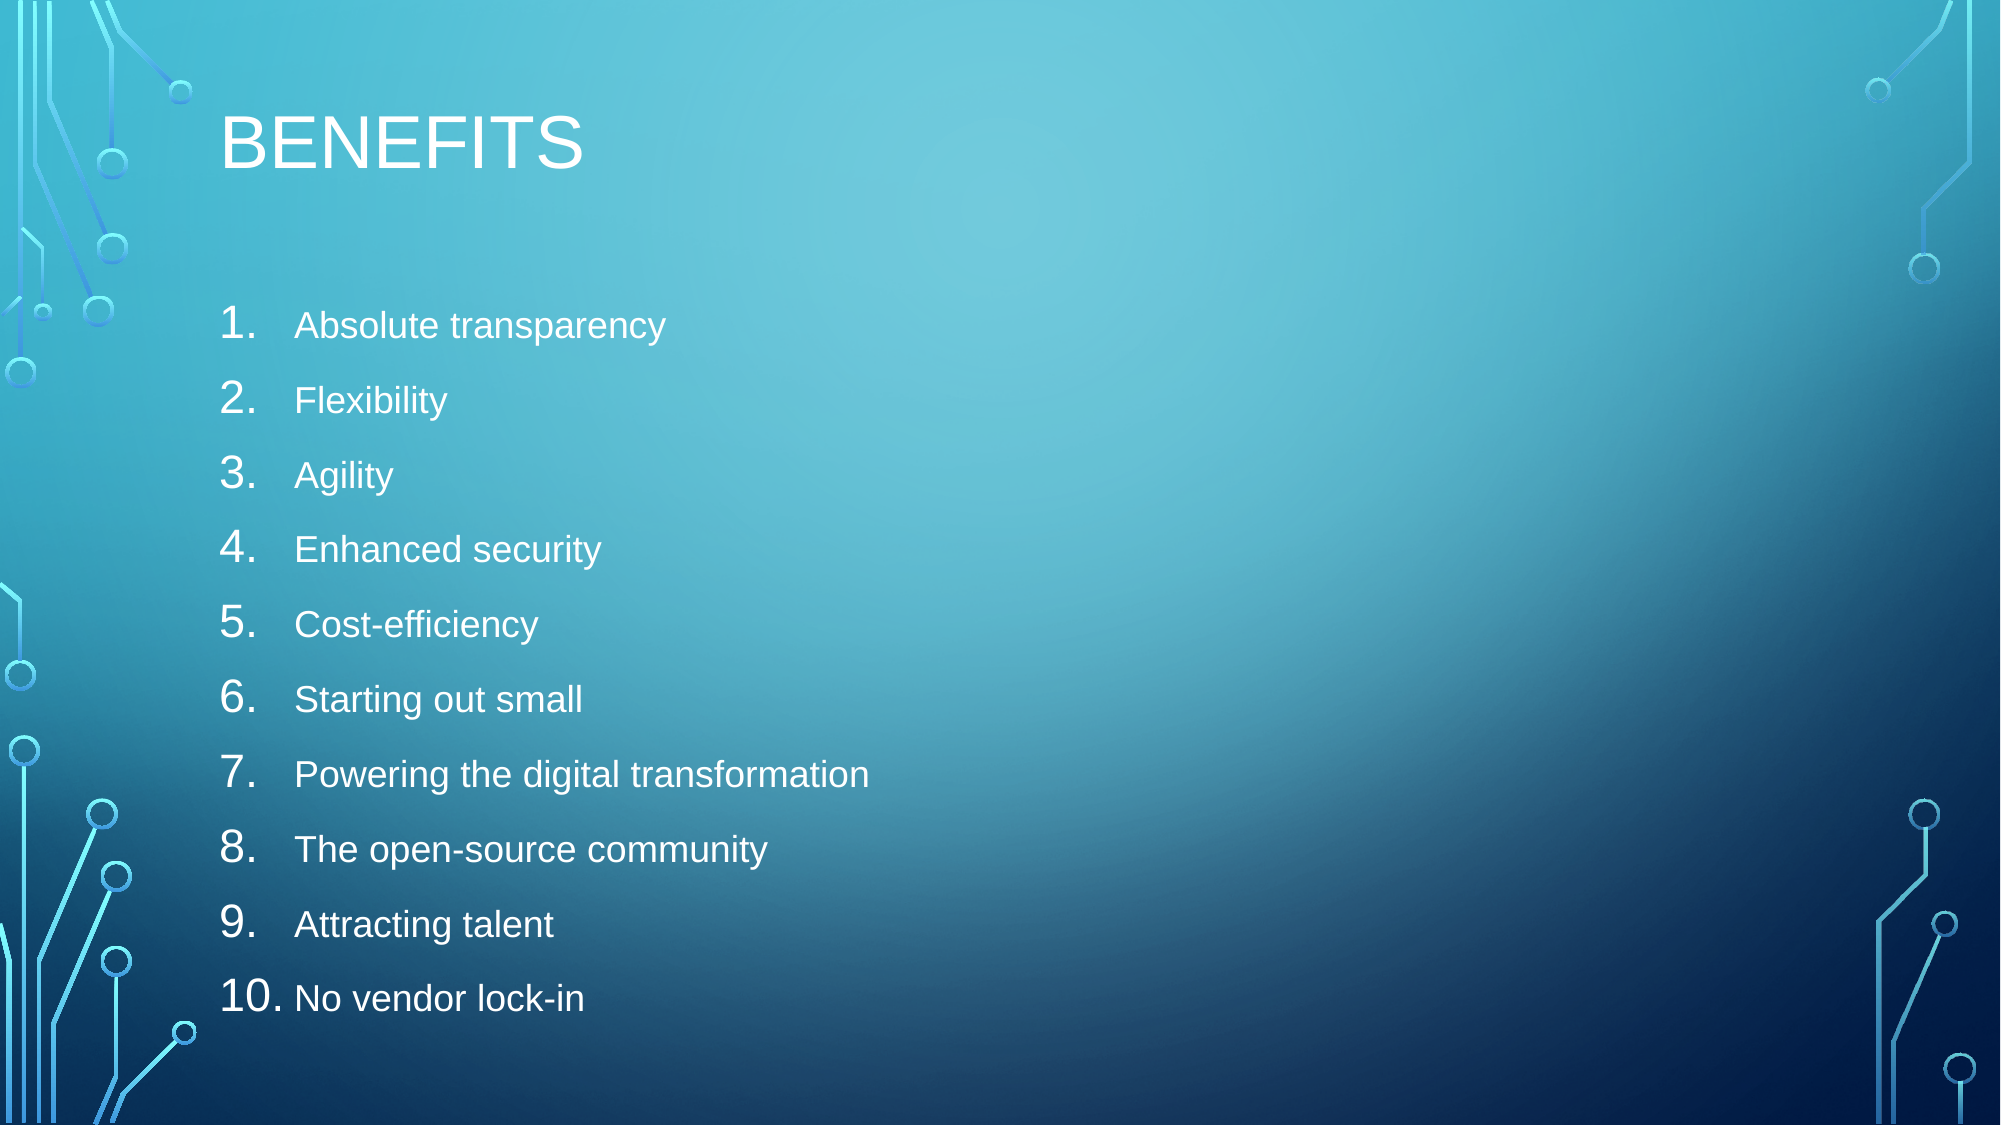

# benefits
Absolute transparency
Flexibility
Agility
Enhanced security
Cost-efficiency
Starting out small
Powering the digital transformation
The open-source community
Attracting talent
No vendor lock-in